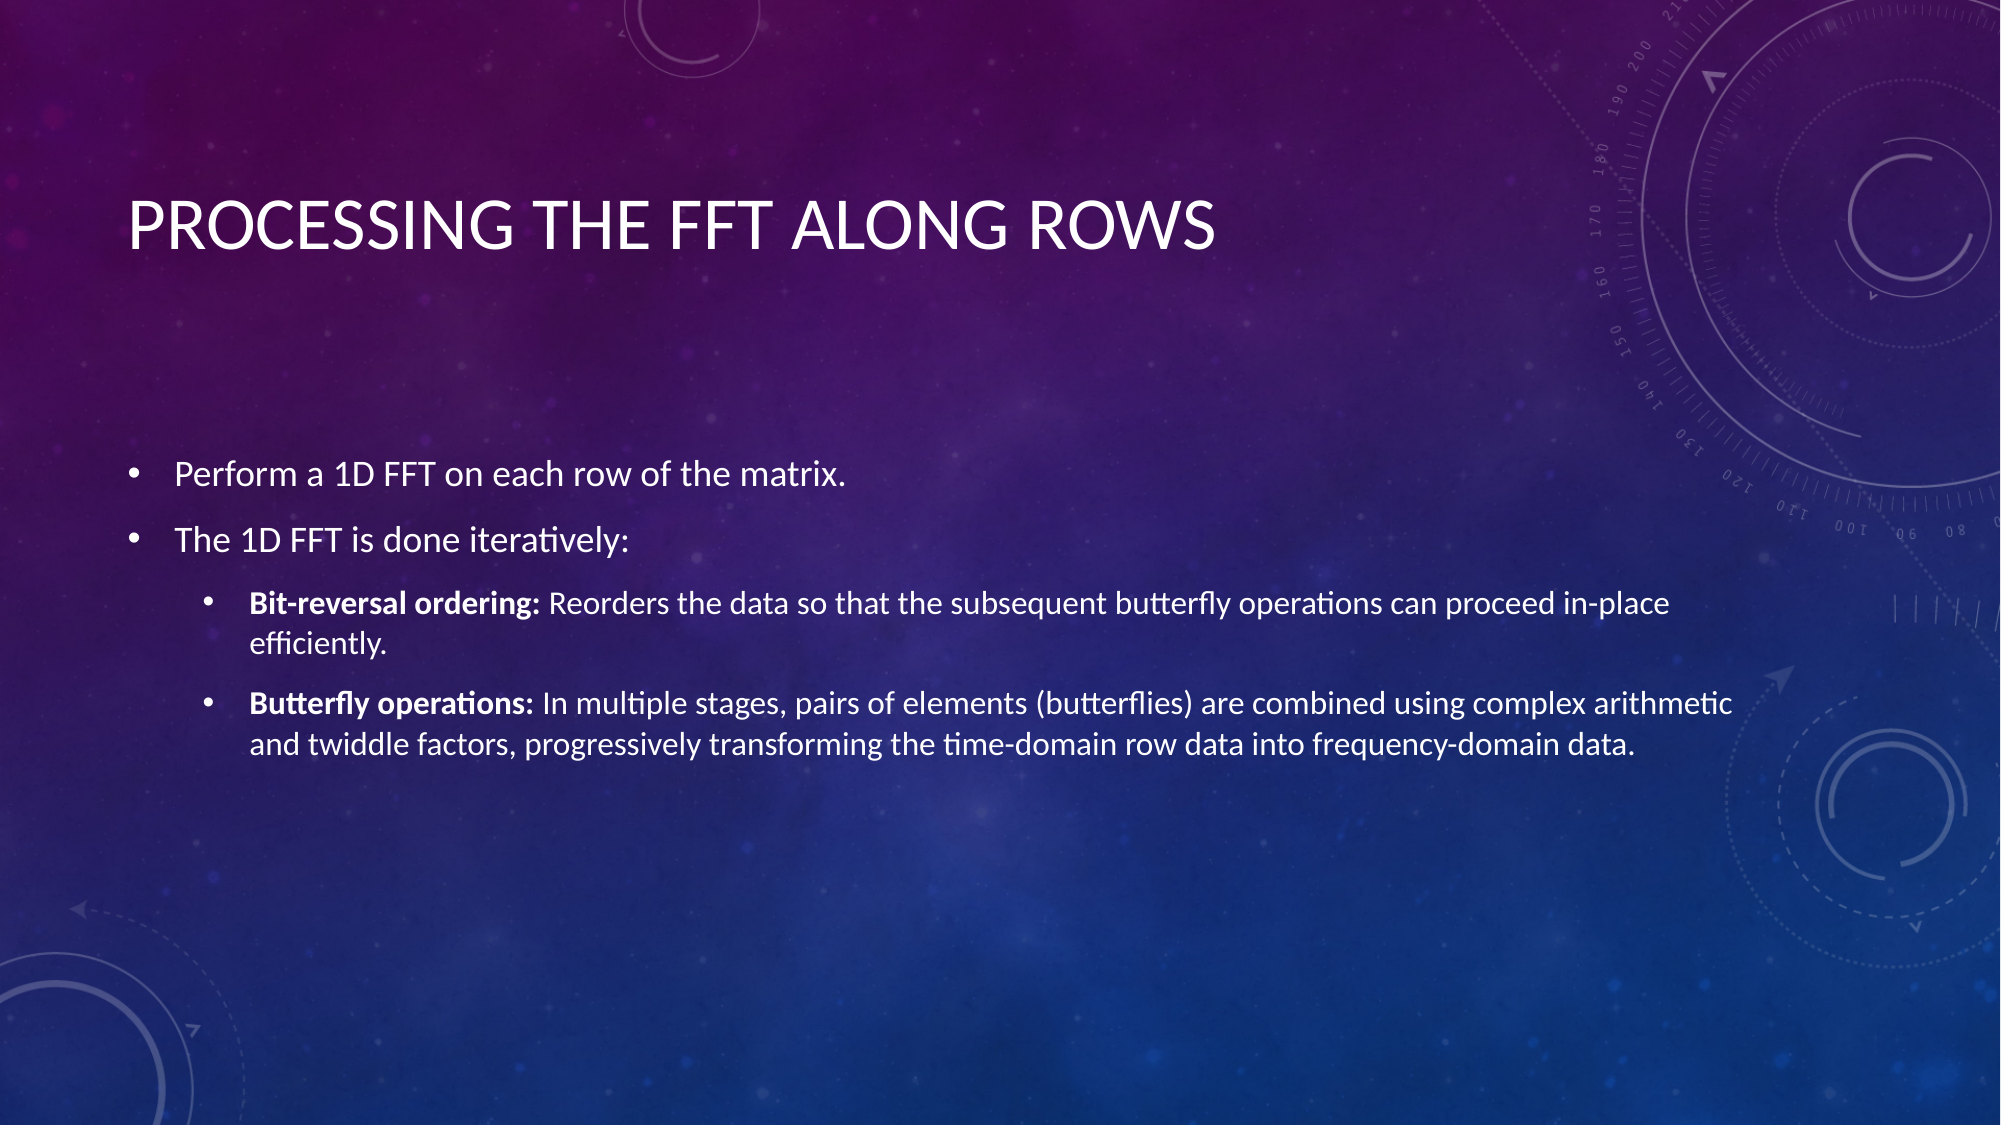

# Processing the FFT Along Rows
Perform a 1D FFT on each row of the matrix.
The 1D FFT is done iteratively:
Bit-reversal ordering: Reorders the data so that the subsequent butterfly operations can proceed in-place efficiently.
Butterfly operations: In multiple stages, pairs of elements (butterflies) are combined using complex arithmetic and twiddle factors, progressively transforming the time-domain row data into frequency-domain data.